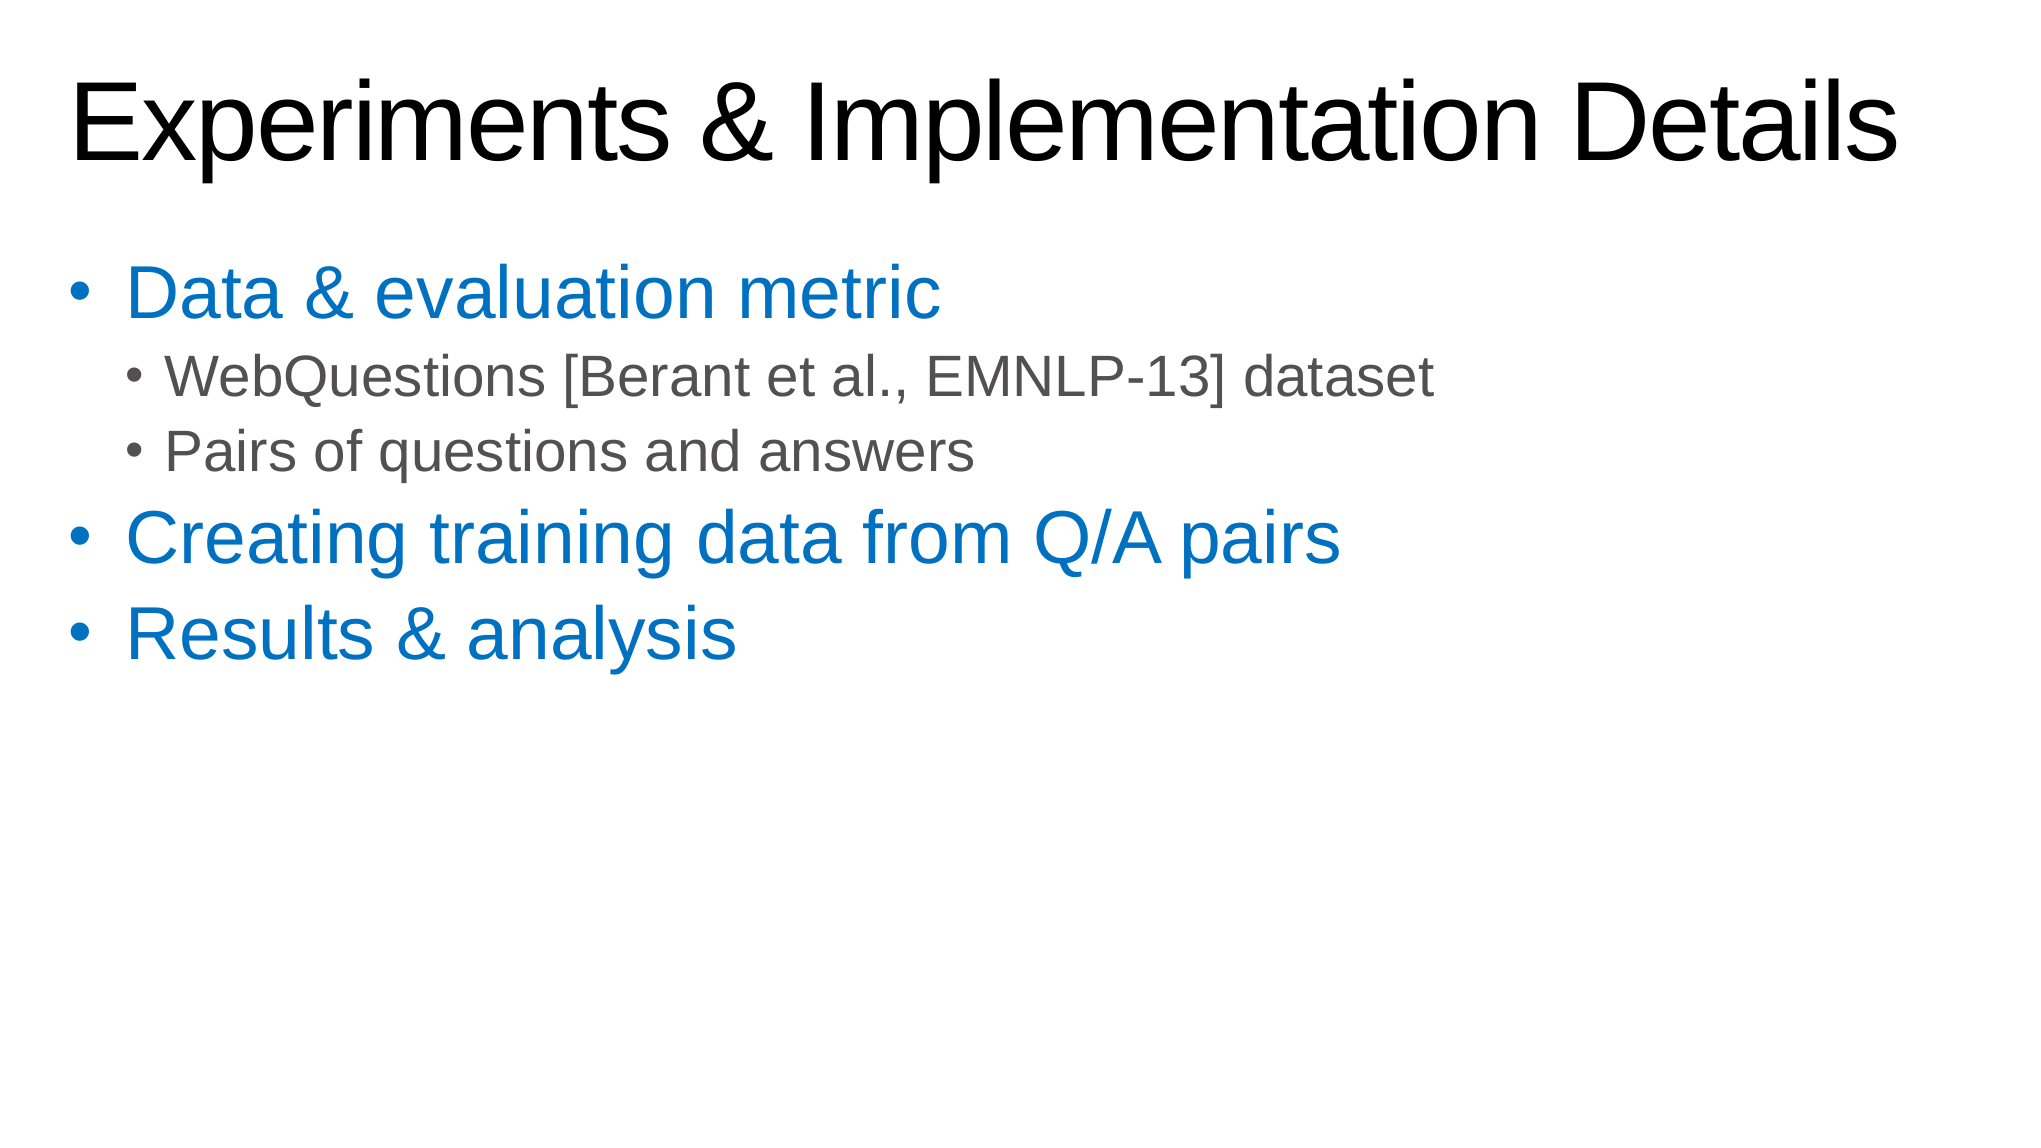

# Experiments & Implementation Details
Data & evaluation metric
WebQuestions [Berant et al., EMNLP-13] dataset
Pairs of questions and answers
Creating training data from Q/A pairs
Results & analysis